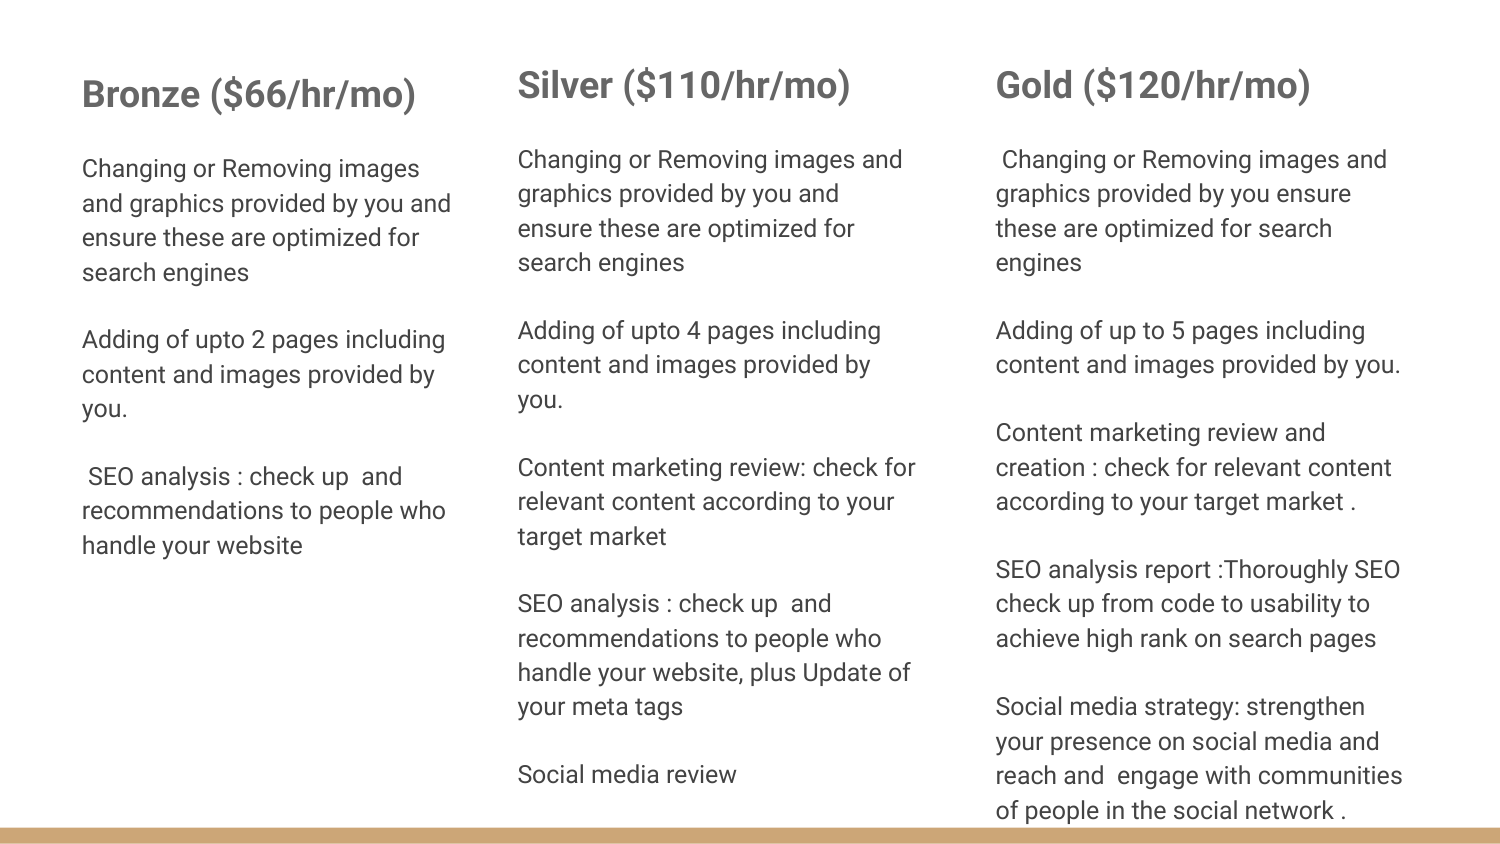

Silver ($110/hr/mo)
Changing or Removing images and graphics provided by you and ensure these are optimized for search engines
Adding of upto 4 pages including content and images provided by you.
Content marketing review: check for relevant content according to your target market
SEO analysis : check up  and recommendations to people who handle your website, plus Update of your meta tags
Social media review

Gold ($120/hr/mo)
 Changing or Removing images and graphics provided by you ensure these are optimized for search engines
Adding of up to 5 pages including content and images provided by you.
Content marketing review and creation : check for relevant content according to your target market .
SEO analysis report :Thoroughly SEO check up from code to usability to achieve high rank on search pages

Social media strategy: strengthen your presence on social media and reach and  engage with communities of people in the social network .

Bronze ($66/hr/mo)
Changing or Removing images and graphics provided by you and ensure these are optimized for search engines
Adding of upto 2 pages including content and images provided by you.
 SEO analysis : check up  and recommendations to people who handle your website